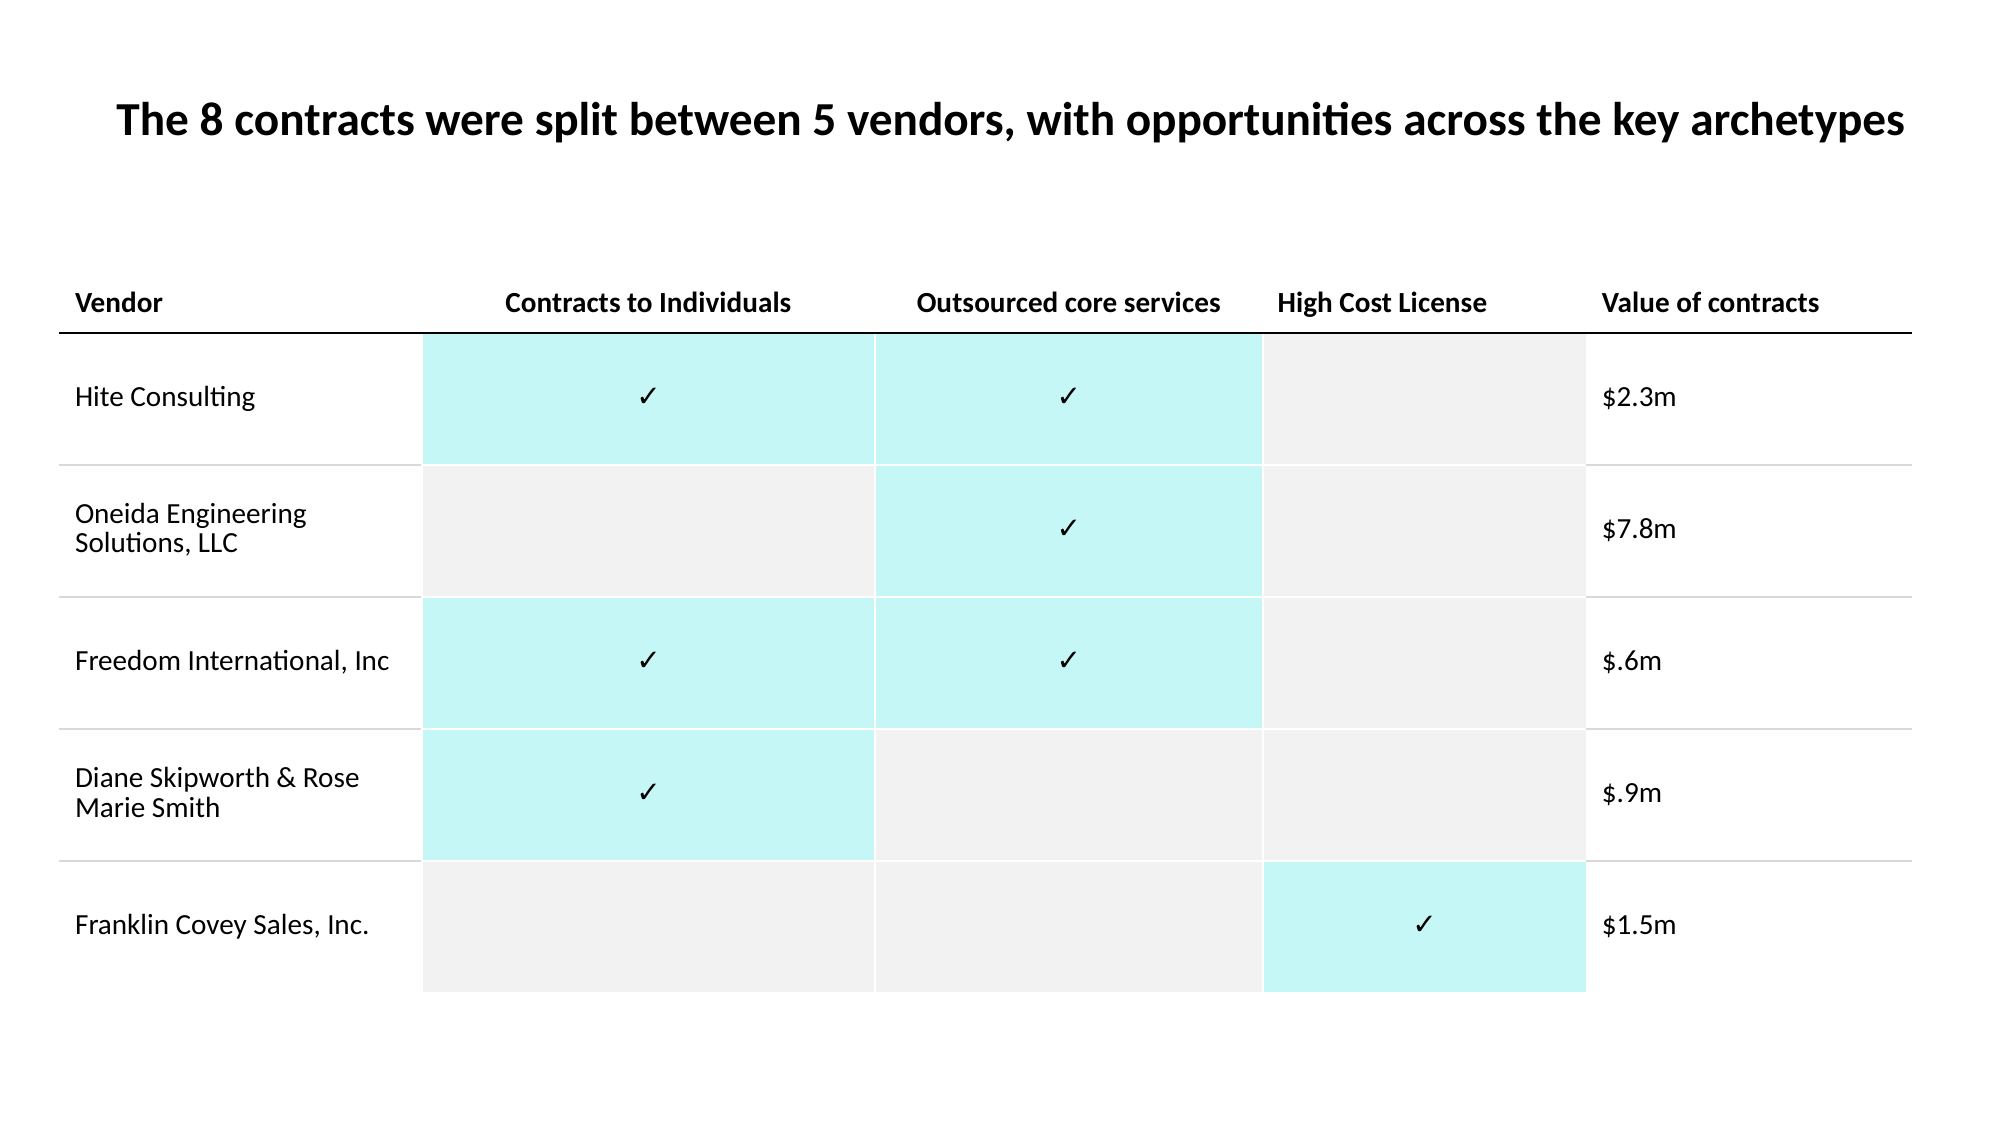

# The 8 contracts were split between 5 vendors, with opportunities across the key archetypes
| Vendor | Contracts to Individuals | Outsourced core services | High Cost License | Value of contracts |
| --- | --- | --- | --- | --- |
| Hite Consulting | ✓ | ✓ |  | $2.3m |
| Oneida Engineering Solutions, LLC |  | ✓ |  | $7.8m |
| Freedom International, Inc | ✓ | ✓ |  | $.6m |
| Diane Skipworth & Rose Marie Smith | ✓ |  |  | $.9m |
| Franklin Covey Sales, Inc. |  |  | ✓ | $1.5m |